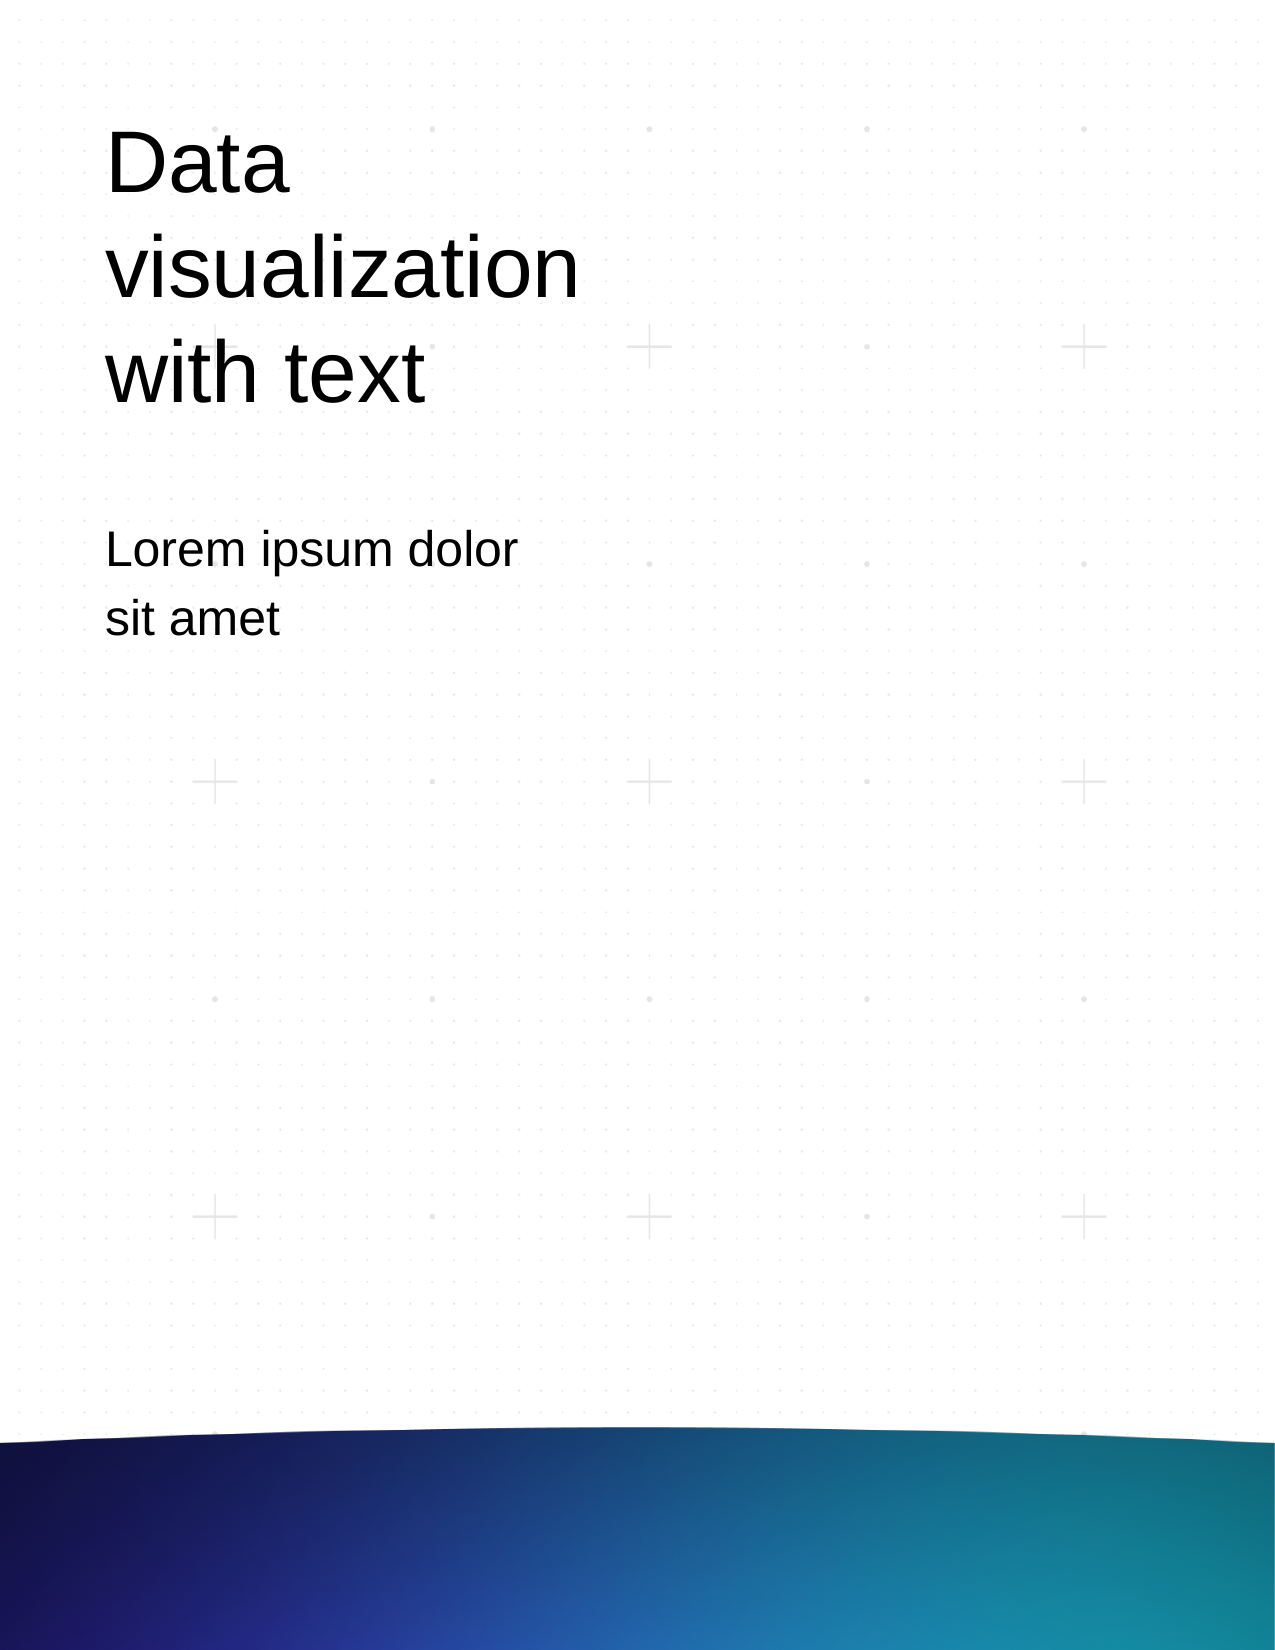

# Data visualization with text
Lorem ipsum dolor sit amet